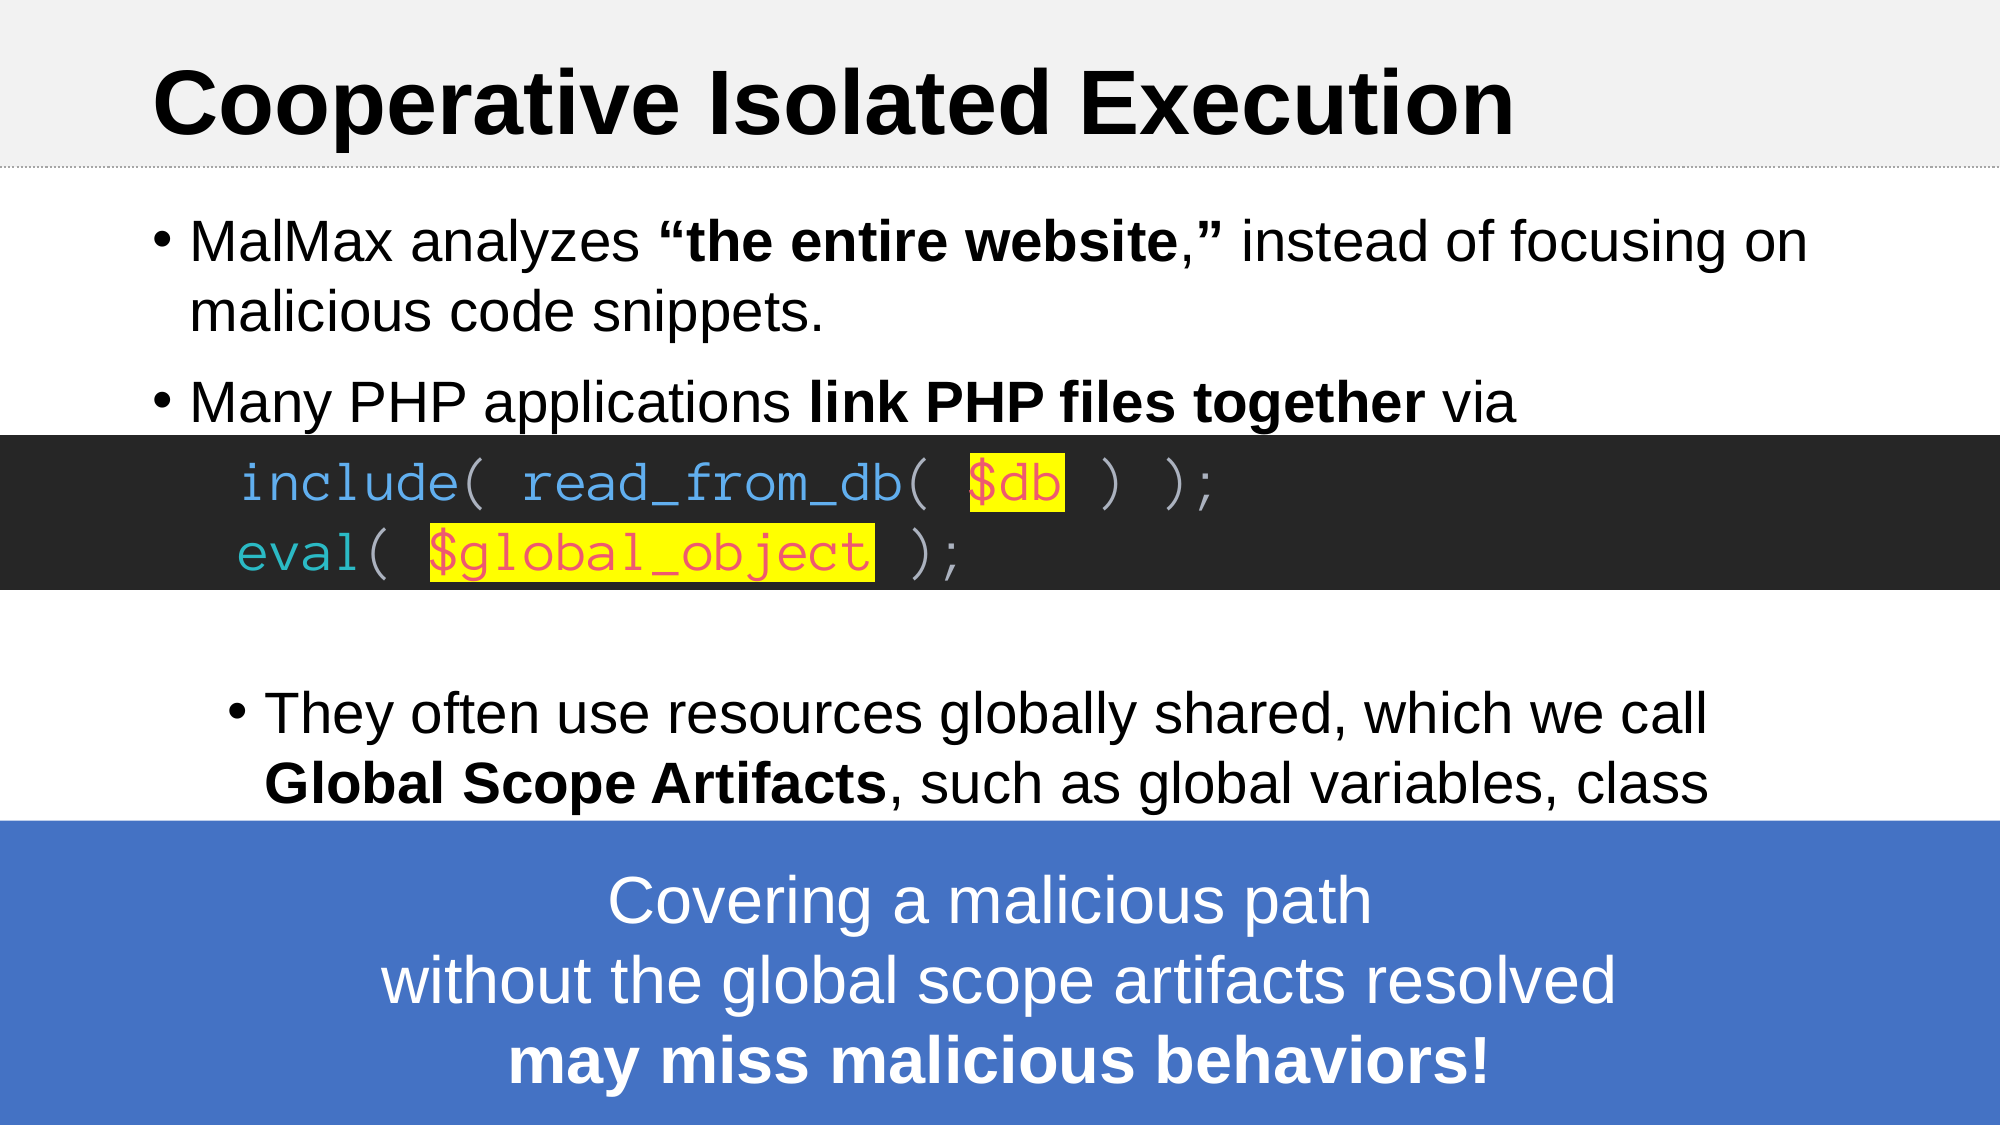

# Cooperative Isolated Execution
MalMax analyzes “the entire website,” instead of focusing on malicious code snippets.
Many PHP applications link PHP files together via include/eval

They often use resources globally shared, which we call
Global Scope Artifacts, such as global variables, class definitions, etc.
include( read_from_db( $db ) );
eval( $global_object );
Covering a malicious path
without the global scope artifacts resolved
may miss malicious behaviors!
17